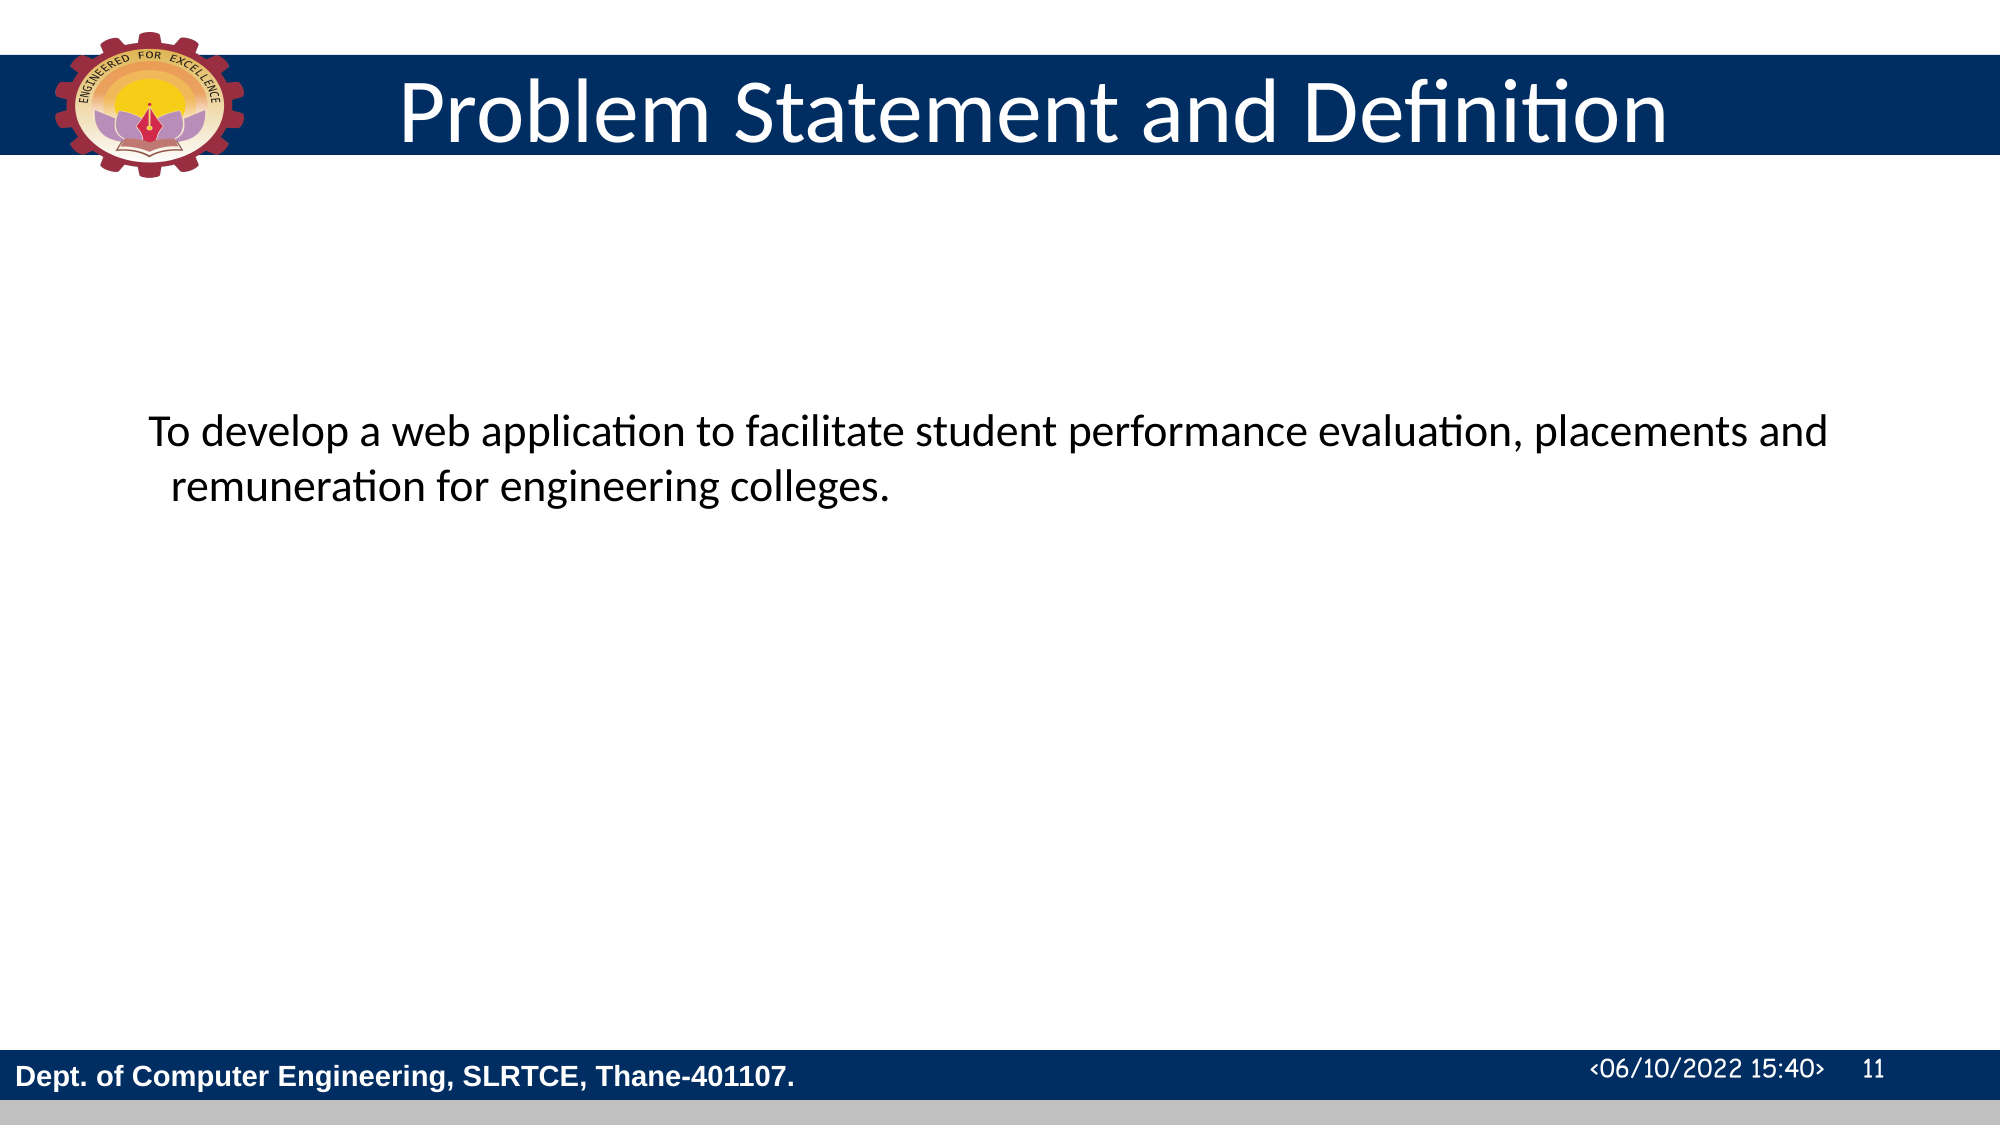

# Problem Statement and Definition
To develop a web application to facilitate student performance evaluation, placements and remuneration for engineering colleges.
<06/10/2022 15:40>     11